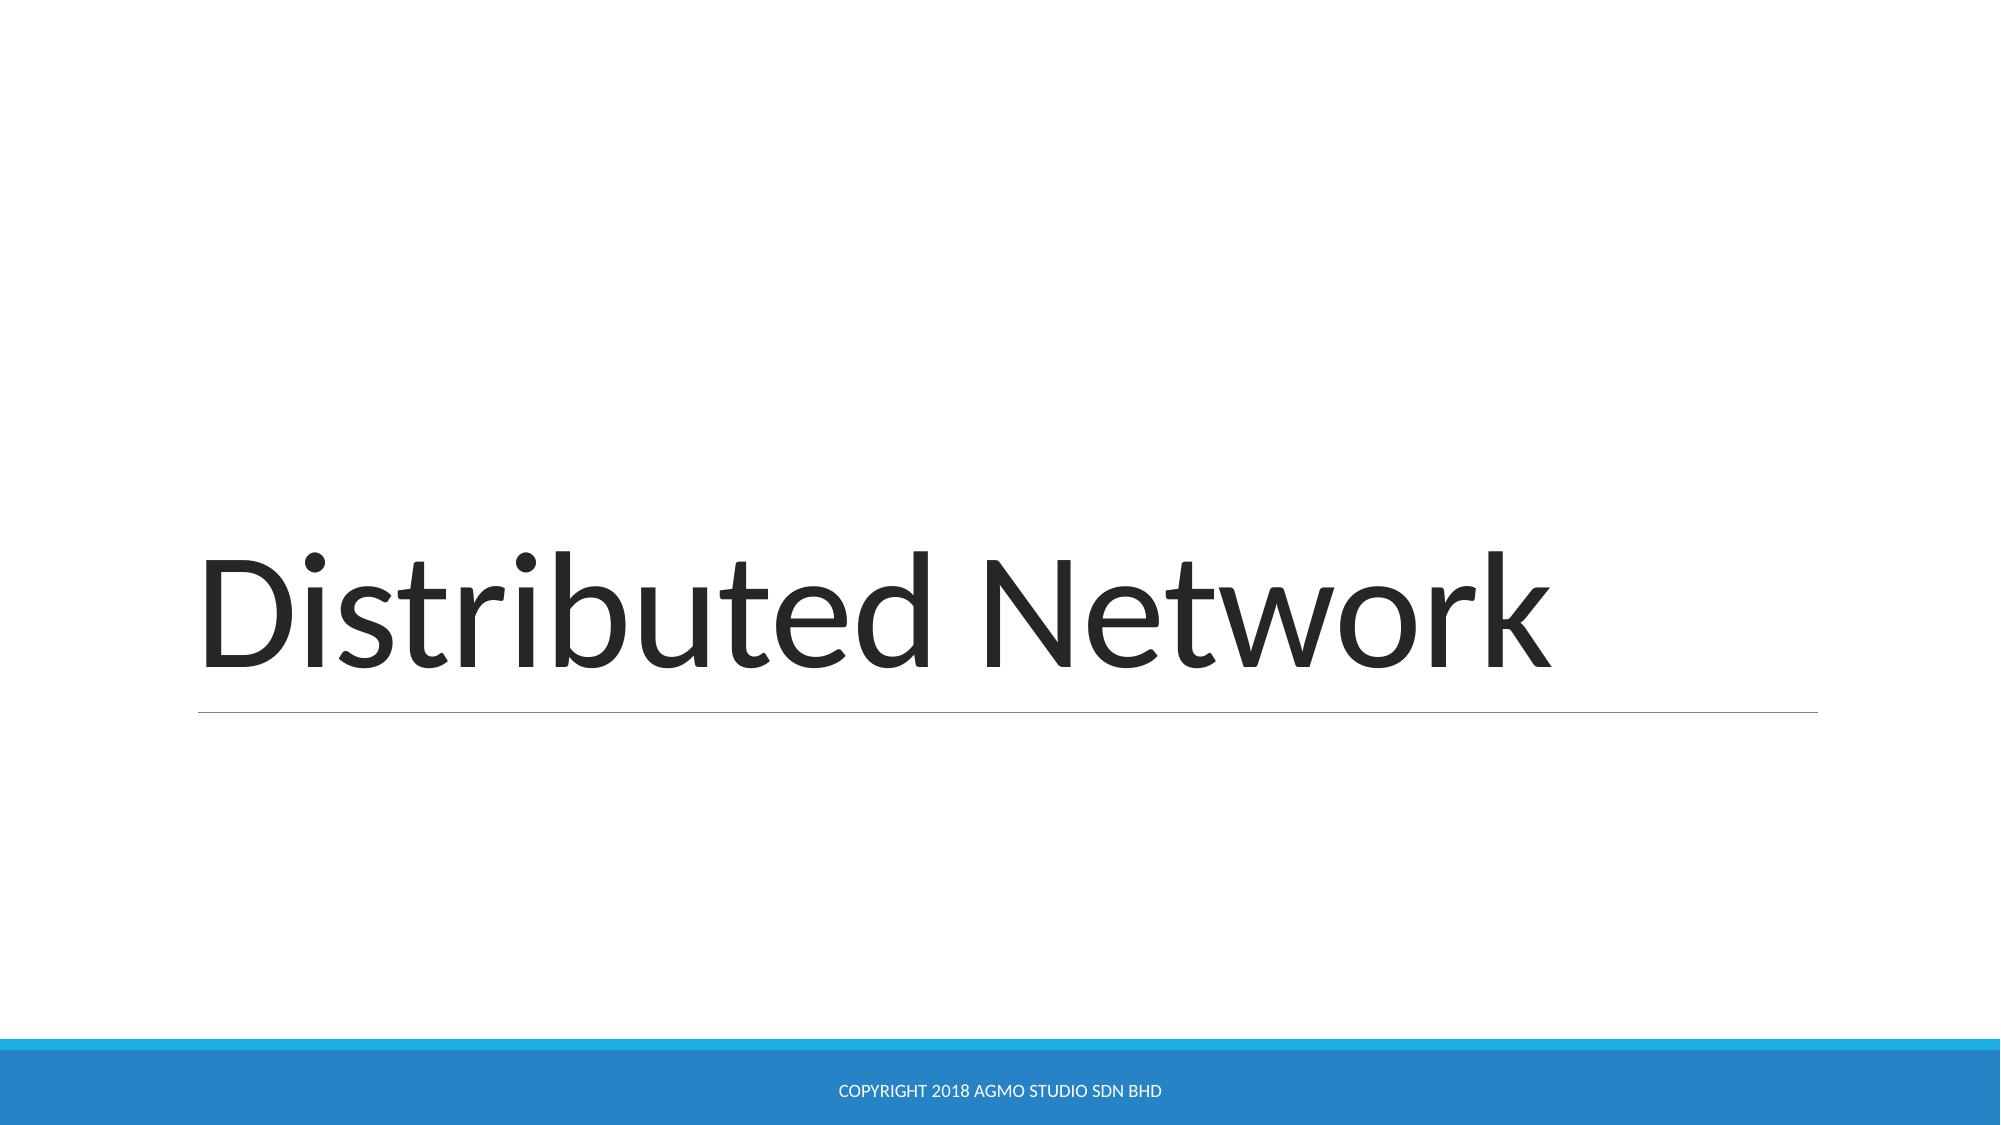

# Distributed Network

Copyright 2018 Agmo Studio Sdn Bhd